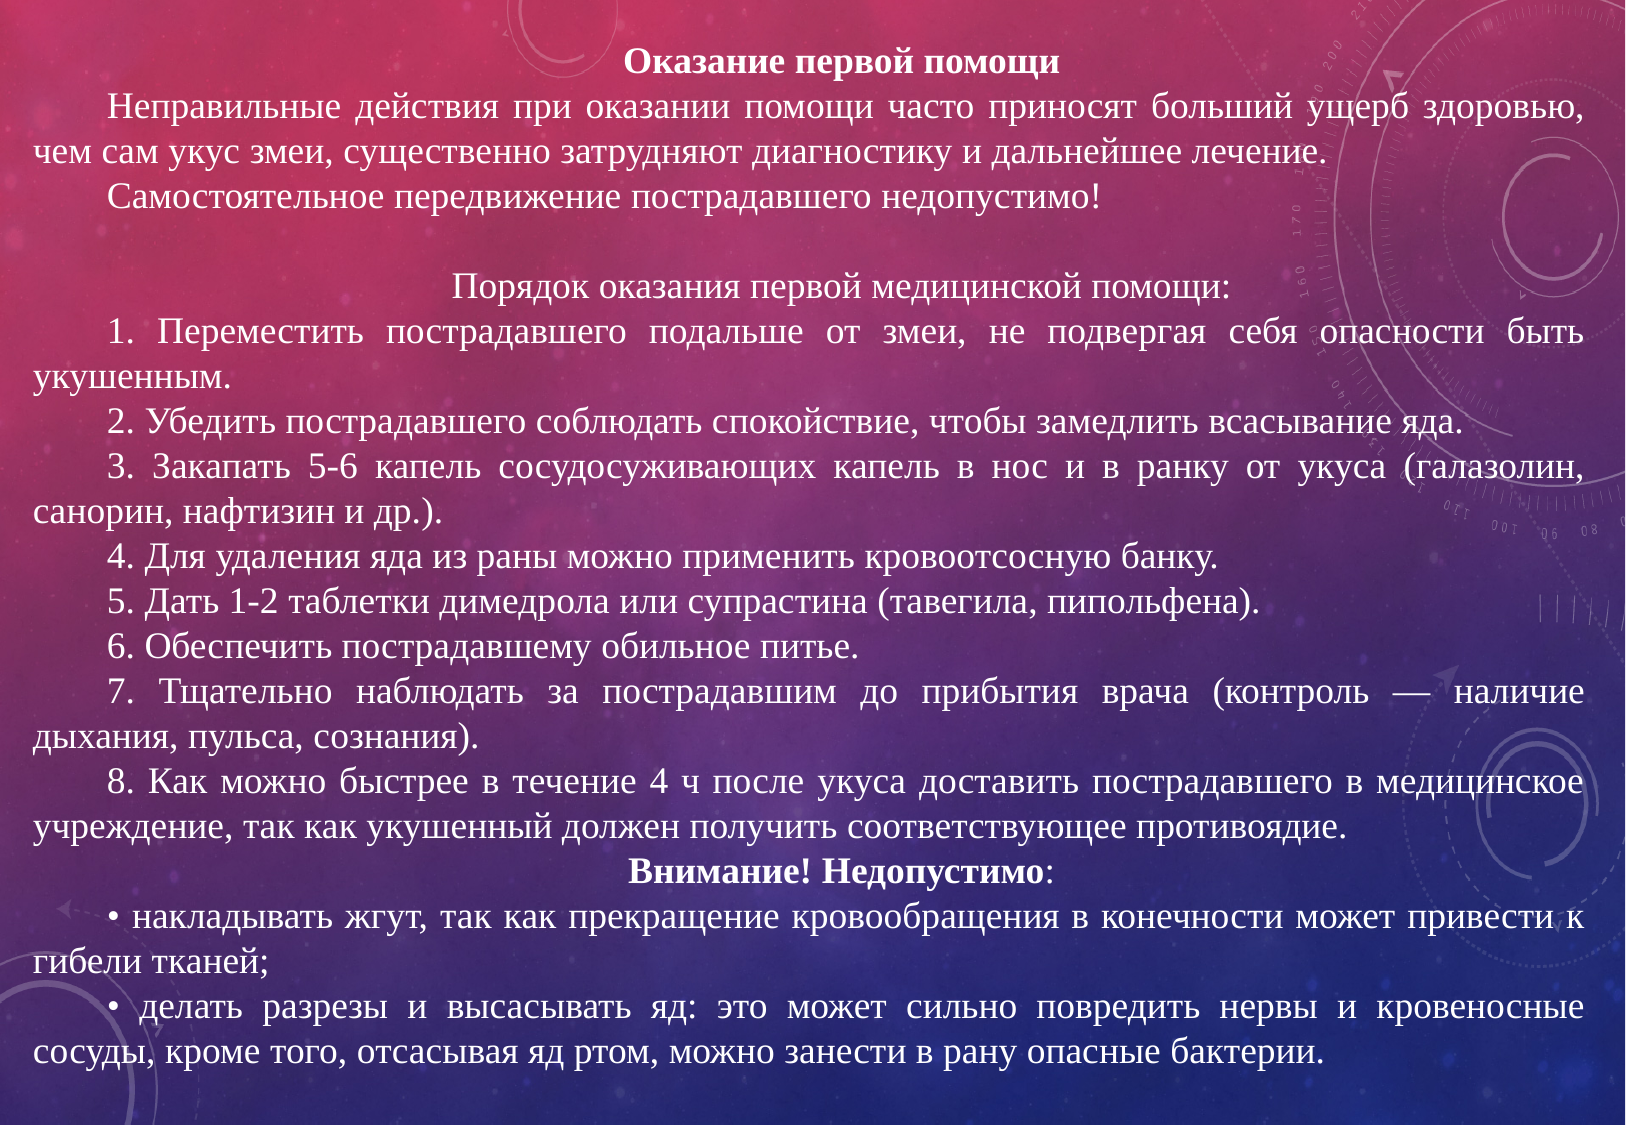

Оказание первой помощи
Неправильные действия при оказании помощи часто приносят больший ущерб здоровью, чем сам укус змеи, существенно затрудняют диагностику и дальнейшее лечение.
Самостоятельное передвижение пострадавшего недопустимо!

Порядок оказания первой медицинской помощи:
1. Переместить пострадавшего подальше от змеи, не подвергая себя опасности быть укушенным.
2. Убедить пострадавшего соблюдать спокойствие, чтобы замедлить всасывание яда.
3. Закапать 5-6 капель сосудосуживающих капель в нос и в ранку от укуса (галазолин, санорин, нафтизин и др.).
4. Для удаления яда из раны можно применить кровоотсосную банку.
5. Дать 1-2 таблетки димедрола или супрастина (тавегила, пипольфена).
6. Обеспечить пострадавшему обильное питье.
7. Тщательно наблюдать за пострадавшим до прибытия врача (контроль — наличие дыхания, пульса, сознания).
8. Как можно быстрее в течение 4 ч после укуса доставить пострадавшего в медицинское учреждение, так как укушенный должен получить соответствующее противоядие.
Внимание! Недопустимо:
• накладывать жгут, так как прекращение кровообращения в конечности может привести к гибели тканей;
• делать разрезы и высасывать яд: это может сильно повредить нервы и кровеносные сосуды, кроме того, отсасывая яд ртом, можно занести в рану опасные бактерии.